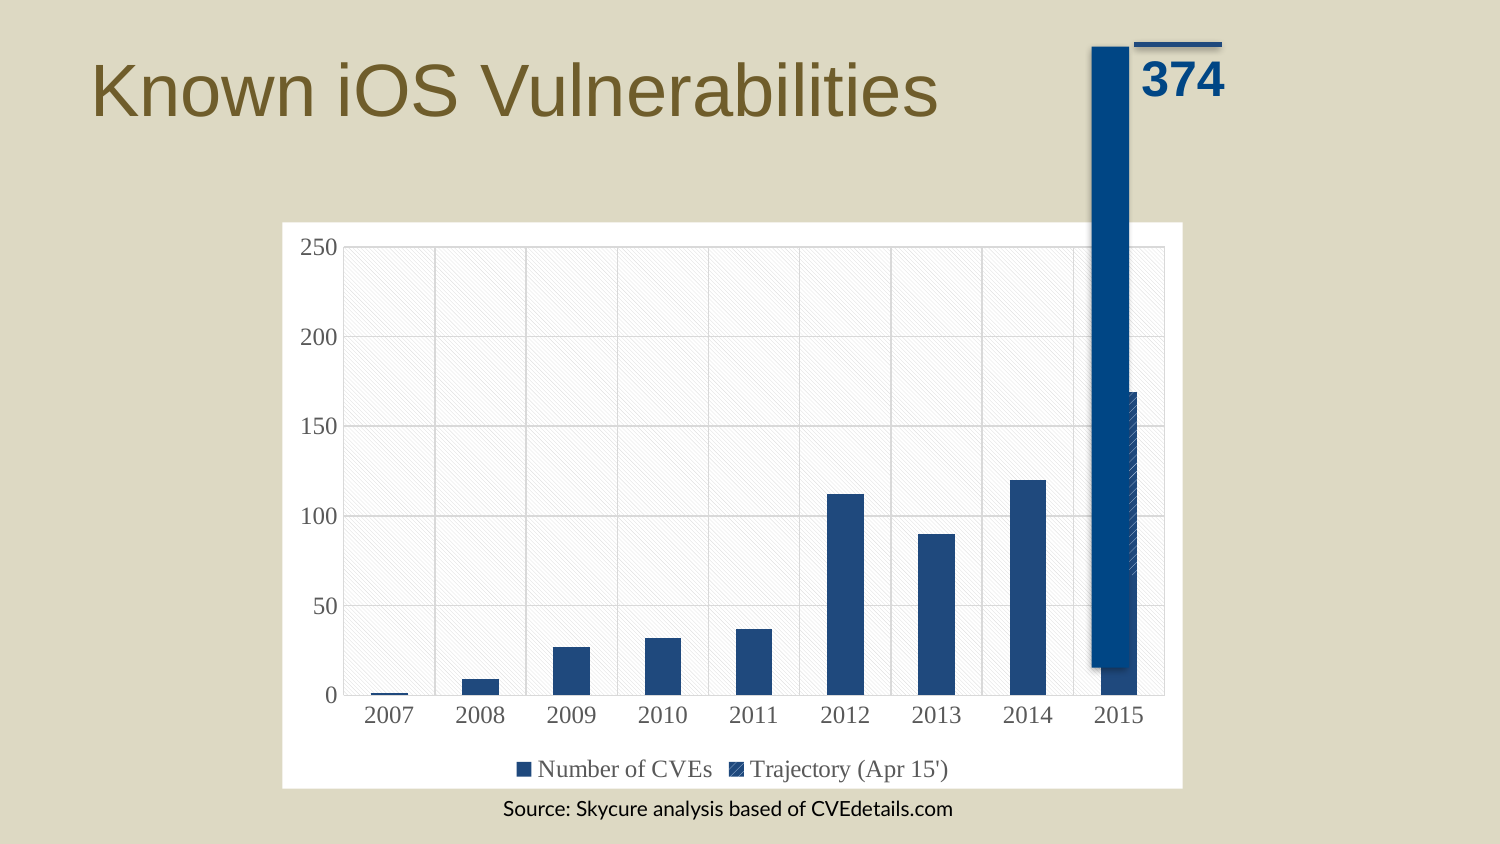

# Known iOS Vulnerabilities Apr. 15’ Est.
374

### Chart

| Category | Number of CVEs | Trajectory (Apr 15') |
|---|---|---|
| 2007.0 | 1.0 | 0.0 |
| 2008.0 | 9.0 | 0.0 |
| 2009.0 | 27.0 | 0.0 |
| 2010.0 | 32.0 | 0.0 |
| 2011.0 | 37.0 | 0.0 |
| 2012.0 | 112.0 | 0.0 |
| 2013.0 | 90.0 | 0.0 |
| 2014.0 | 120.0 | 0.0 |
| 2015.0 | 67.0 | 102.0 |
Source: Skycure analysis based of CVEdetails.com